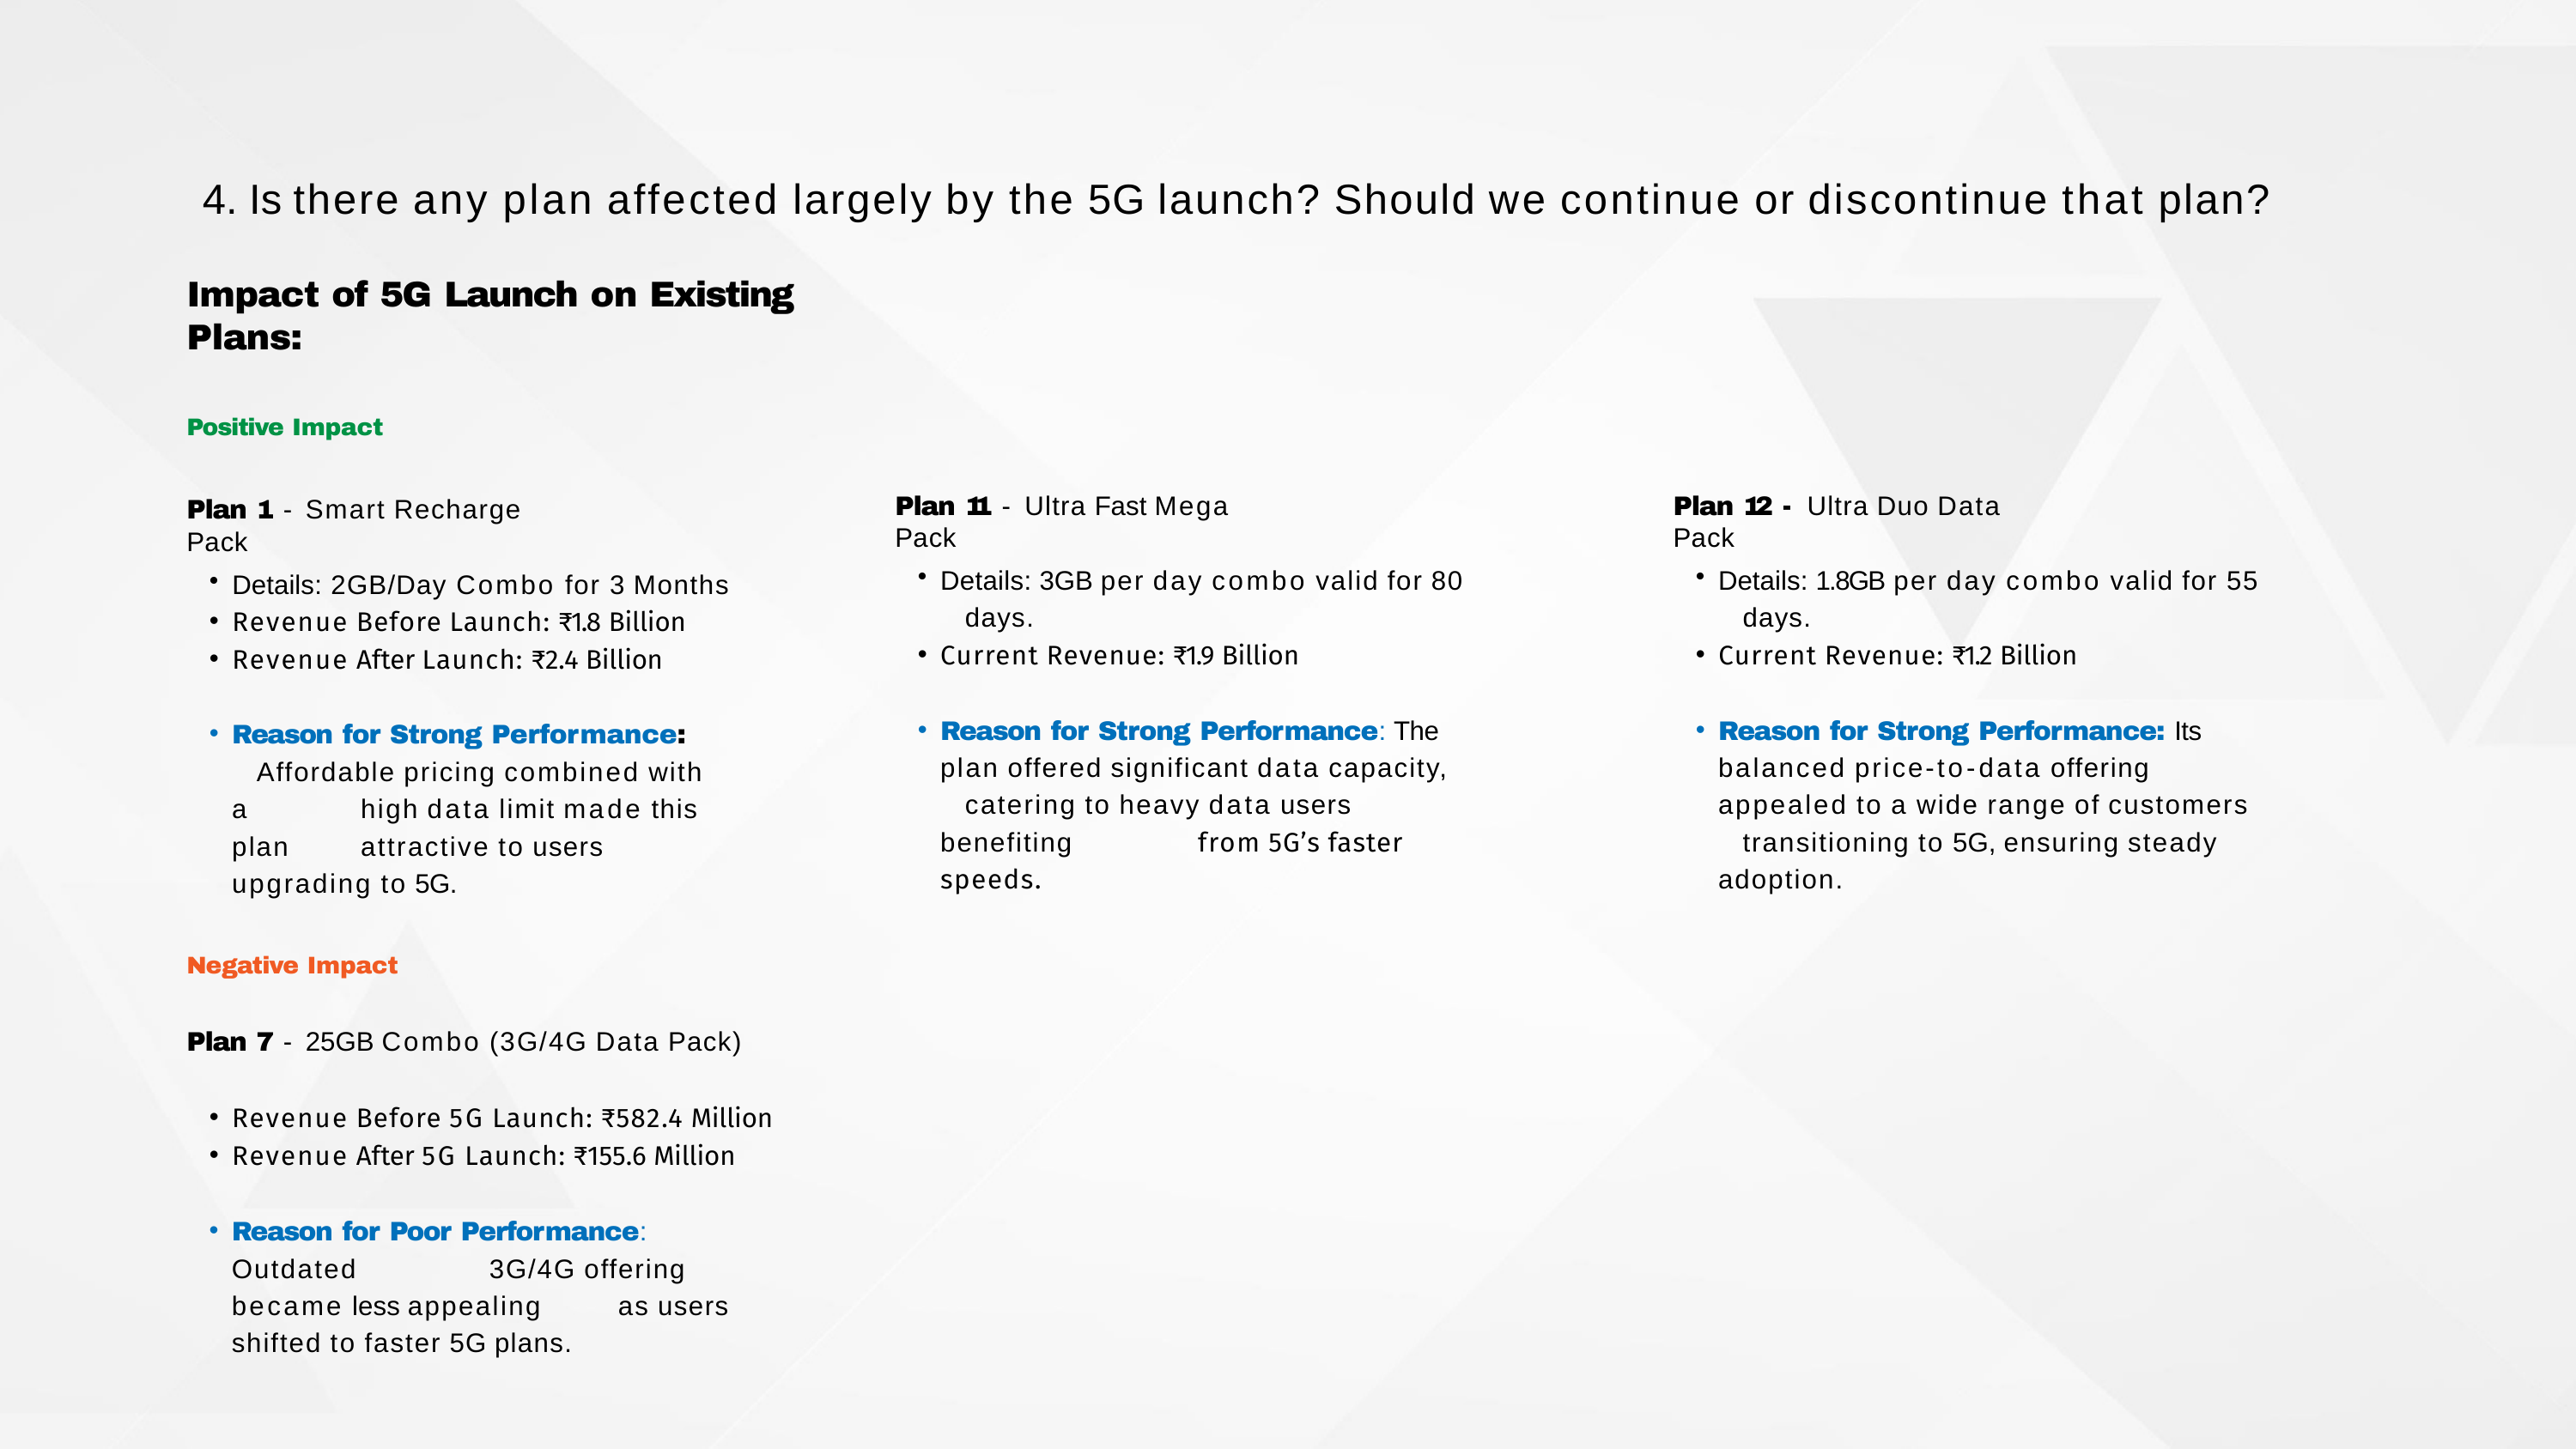

# 4. Is there any plan affected largely by the 5G launch? Should we continue or discontinue that plan?
Impact of 5G Launch on Existing Plans:

Positive Impact
Plan 11 - Ultra Fast Mega Pack
Plan 12 - Ultra Duo Data Pack
Plan 1 - Smart Recharge Pack
Details: 3GB per day combo valid for 80 	days.
Current Revenue: ₹1.9 Billion
Details: 1.8GB per day combo valid for 55 	days.
Current Revenue: ₹1.2 Billion
Details: 2GB/Day Combo for 3 Months
Revenue Before Launch: ₹1.8 Billion
Revenue After Launch: ₹2.4 Billion
Reason for Strong Performance: The 	plan offered significant data capacity, 	catering to heavy data users benefiting 	from 5G’s faster speeds.
Reason for Strong Performance: Its 	balanced price-to-data offering 	appealed to a wide range of customers 	transitioning to 5G, ensuring steady 	adoption.
Reason for Strong Performance: 	Affordable pricing combined with a 	high data limit made this plan 	attractive to users upgrading to 5G.
Negative Impact

Plan 7 - 25GB Combo (3G/4G Data Pack)

Revenue Before 5G Launch: ₹582.4 Million
Revenue After 5G Launch: ₹155.6 Million

Reason for Poor Performance: Outdated 	3G/4G offering became less appealing 	as users shifted to faster 5G plans.